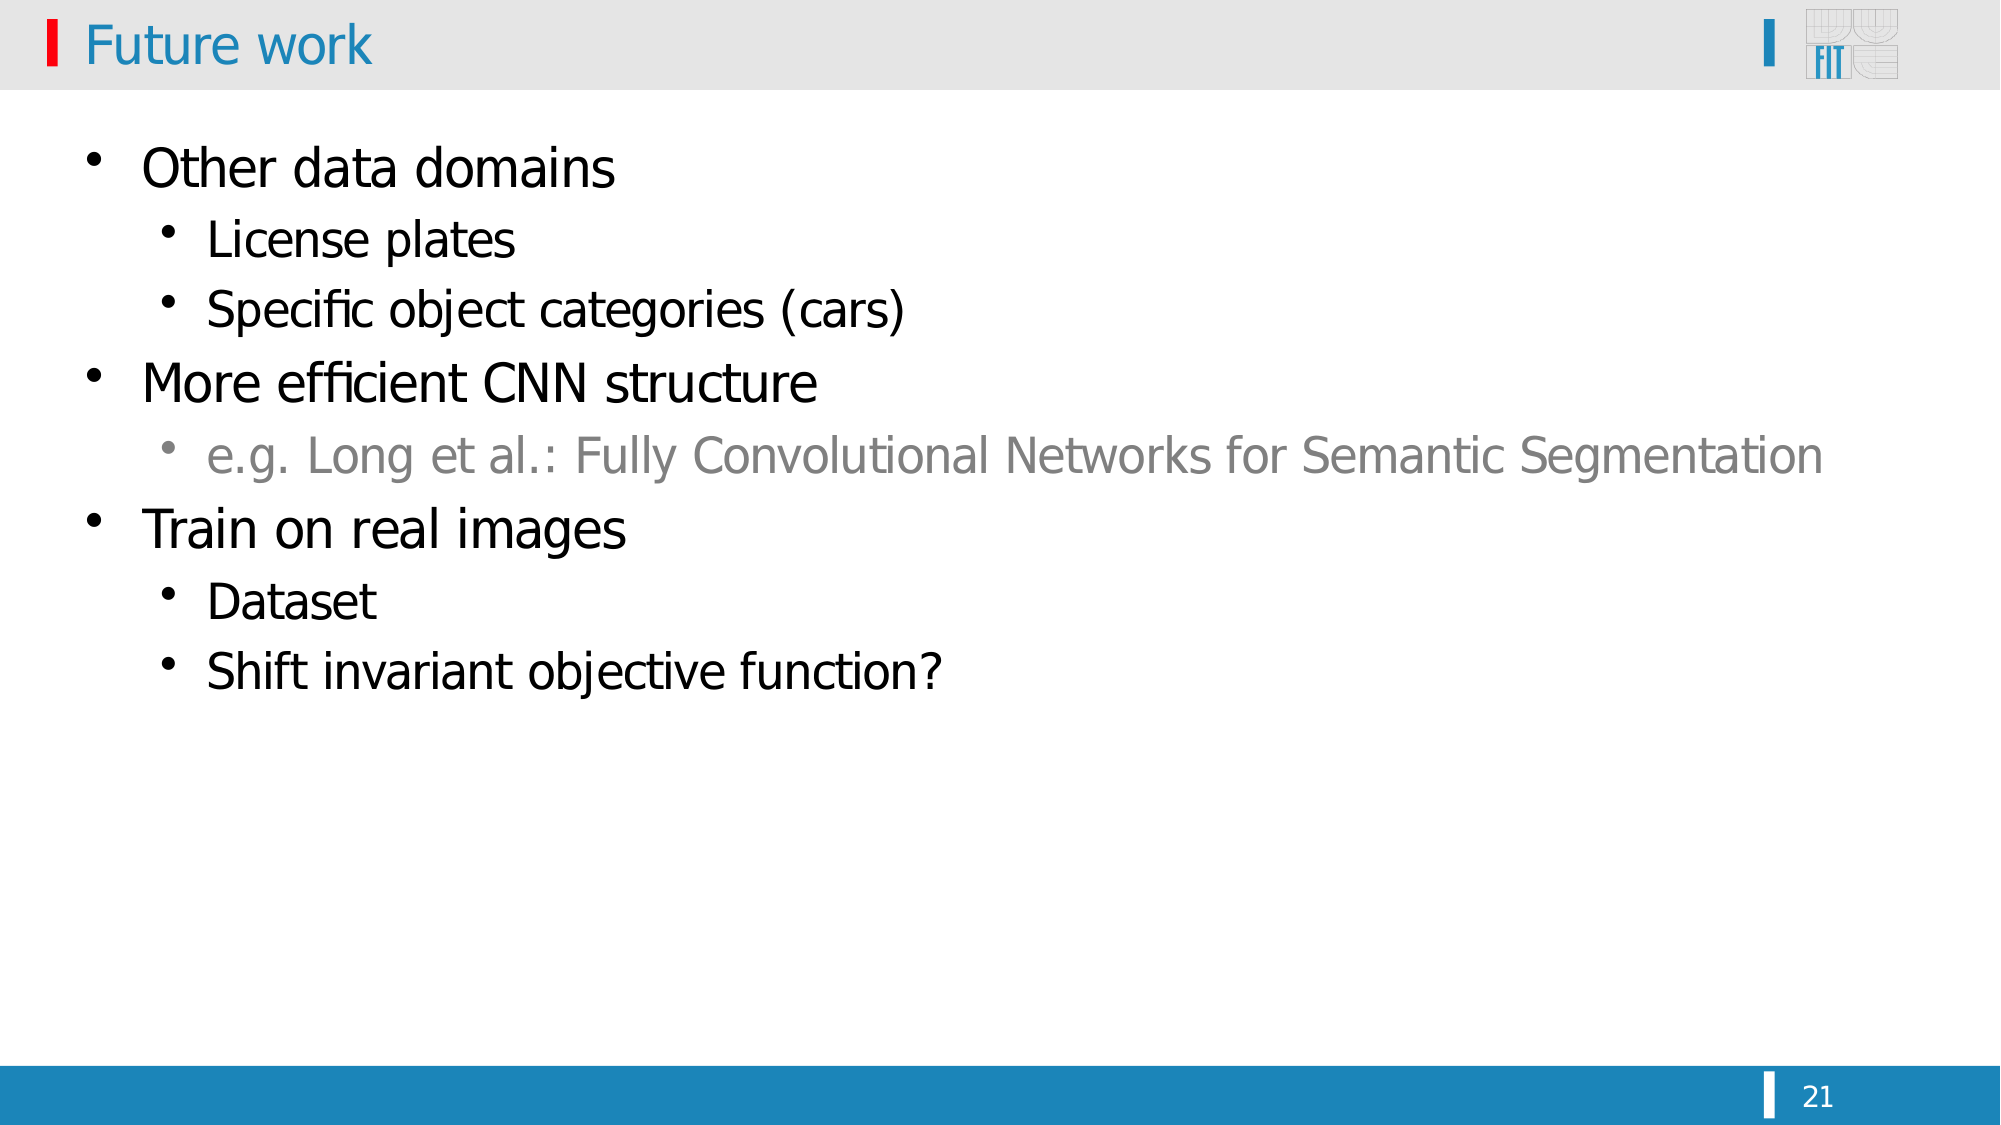

# Future work
Other data domains
License plates
Specific object categories (cars)
More efficient CNN structure
e.g. Long et al.: Fully Convolutional Networks for Semantic Segmentation
Train on real images
Dataset
Shift invariant objective function?

21